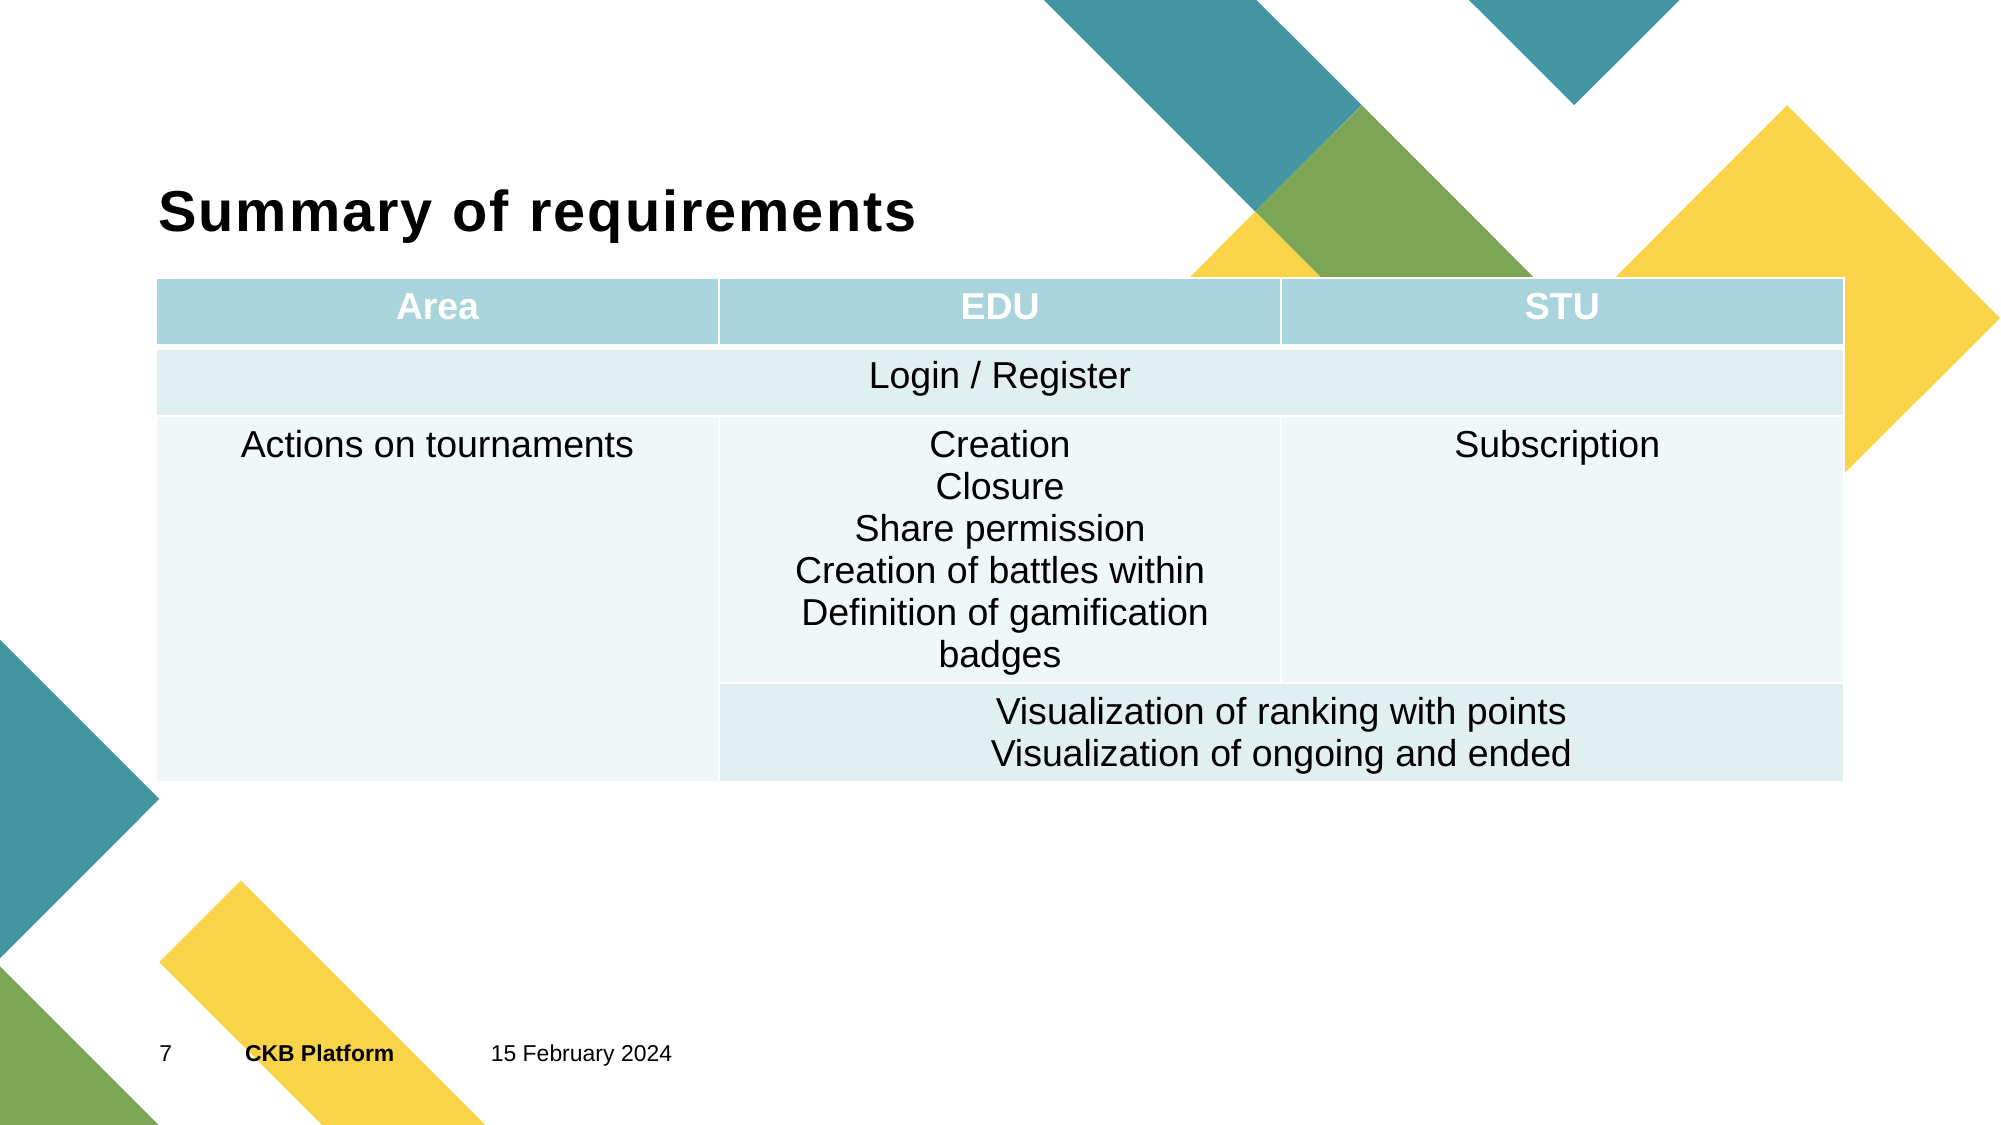

# Summary of requirements
| Area | EDU | STU |
| --- | --- | --- |
| Login / Register |  |  |
| Actions on tournaments | Creation Closure Share permission Creation of battles within Definition of gamification badges | Subscription |
|  | Visualization of ranking with points Visualization of ongoing and ended |  |
7
CKB Platform
15 February 2024
| Actions on battles | Creation, manual evaluation, inspection of source code | Joining via invite Formation of a team Invitation of other STUs Upload the code Access the GitHub repo Get the score updated |
| --- | --- | --- |
|  | Visualization of ranking with points Visualization of ongoing and ended |  |
| Actions on badges | Creation Definition of new rules Visualization of all created |  |
| Get notifications |  |  |
| Inspection of a STU profile |  |  |